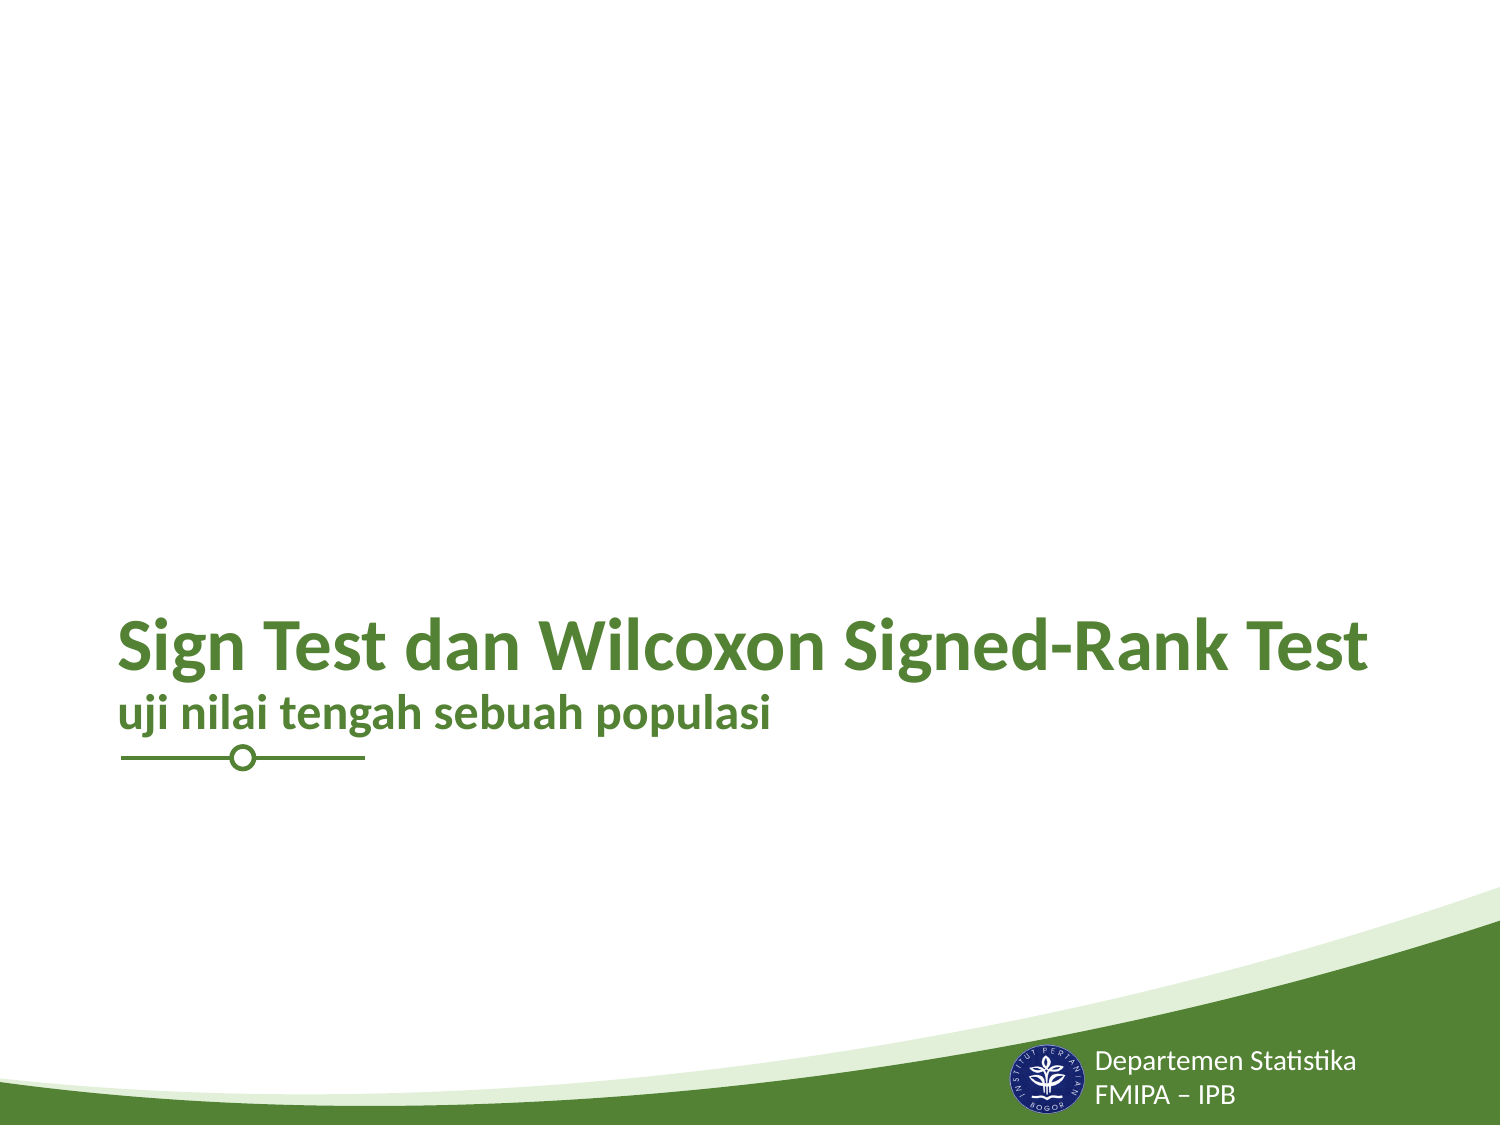

# Sign Test dan Wilcoxon Signed-Rank Test uji nilai tengah sebuah populasi